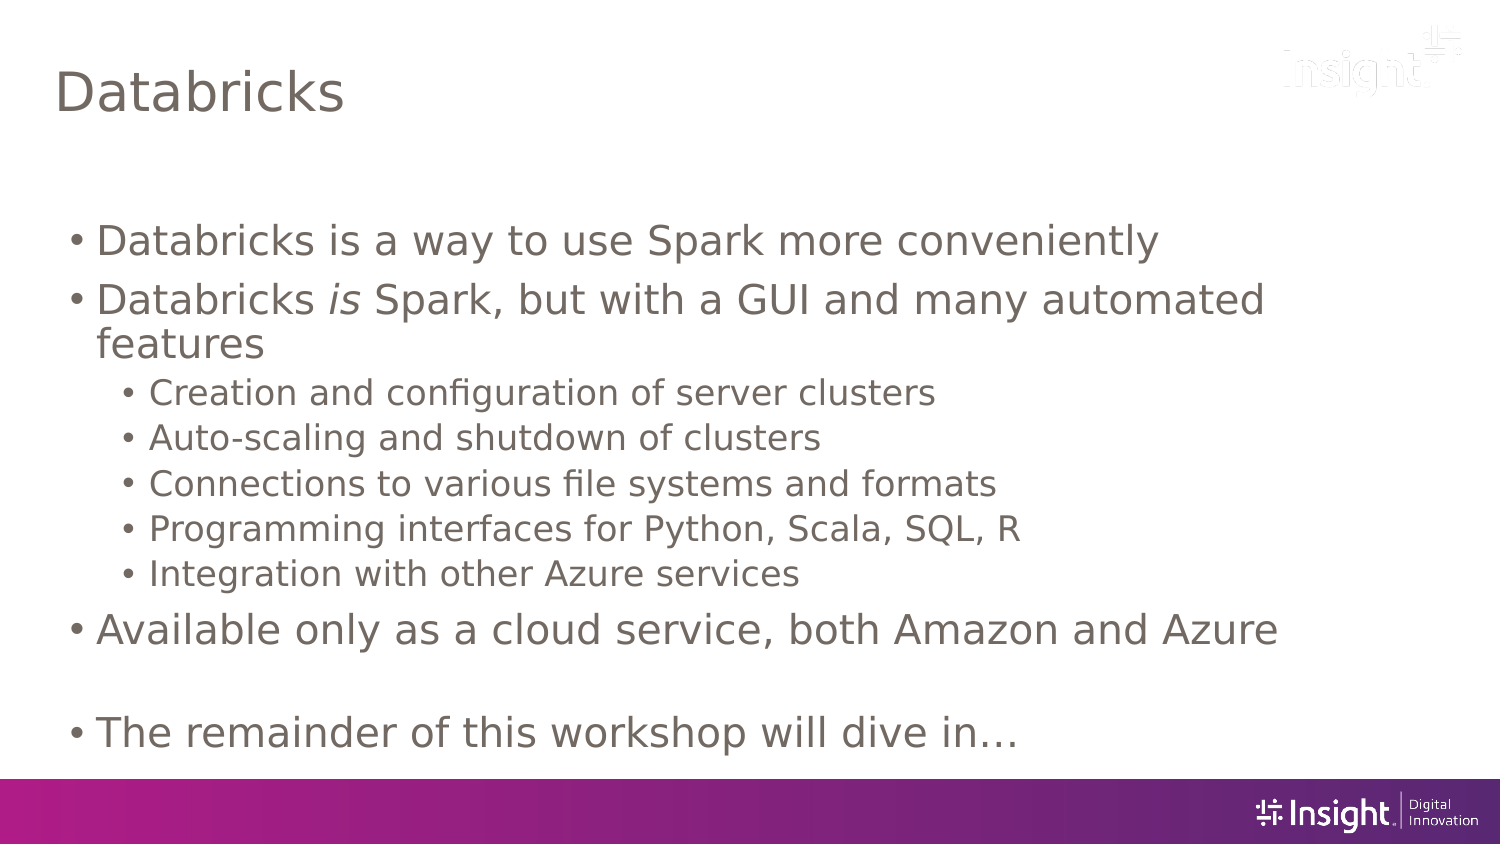

# Databricks
Databricks is a way to use Spark more conveniently
Databricks is Spark, but with a GUI and many automated features
Creation and configuration of server clusters
Auto-scaling and shutdown of clusters
Connections to various file systems and formats
Programming interfaces for Python, Scala, SQL, R
Integration with other Azure services
Available only as a cloud service, both Amazon and Azure
The remainder of this workshop will dive in…